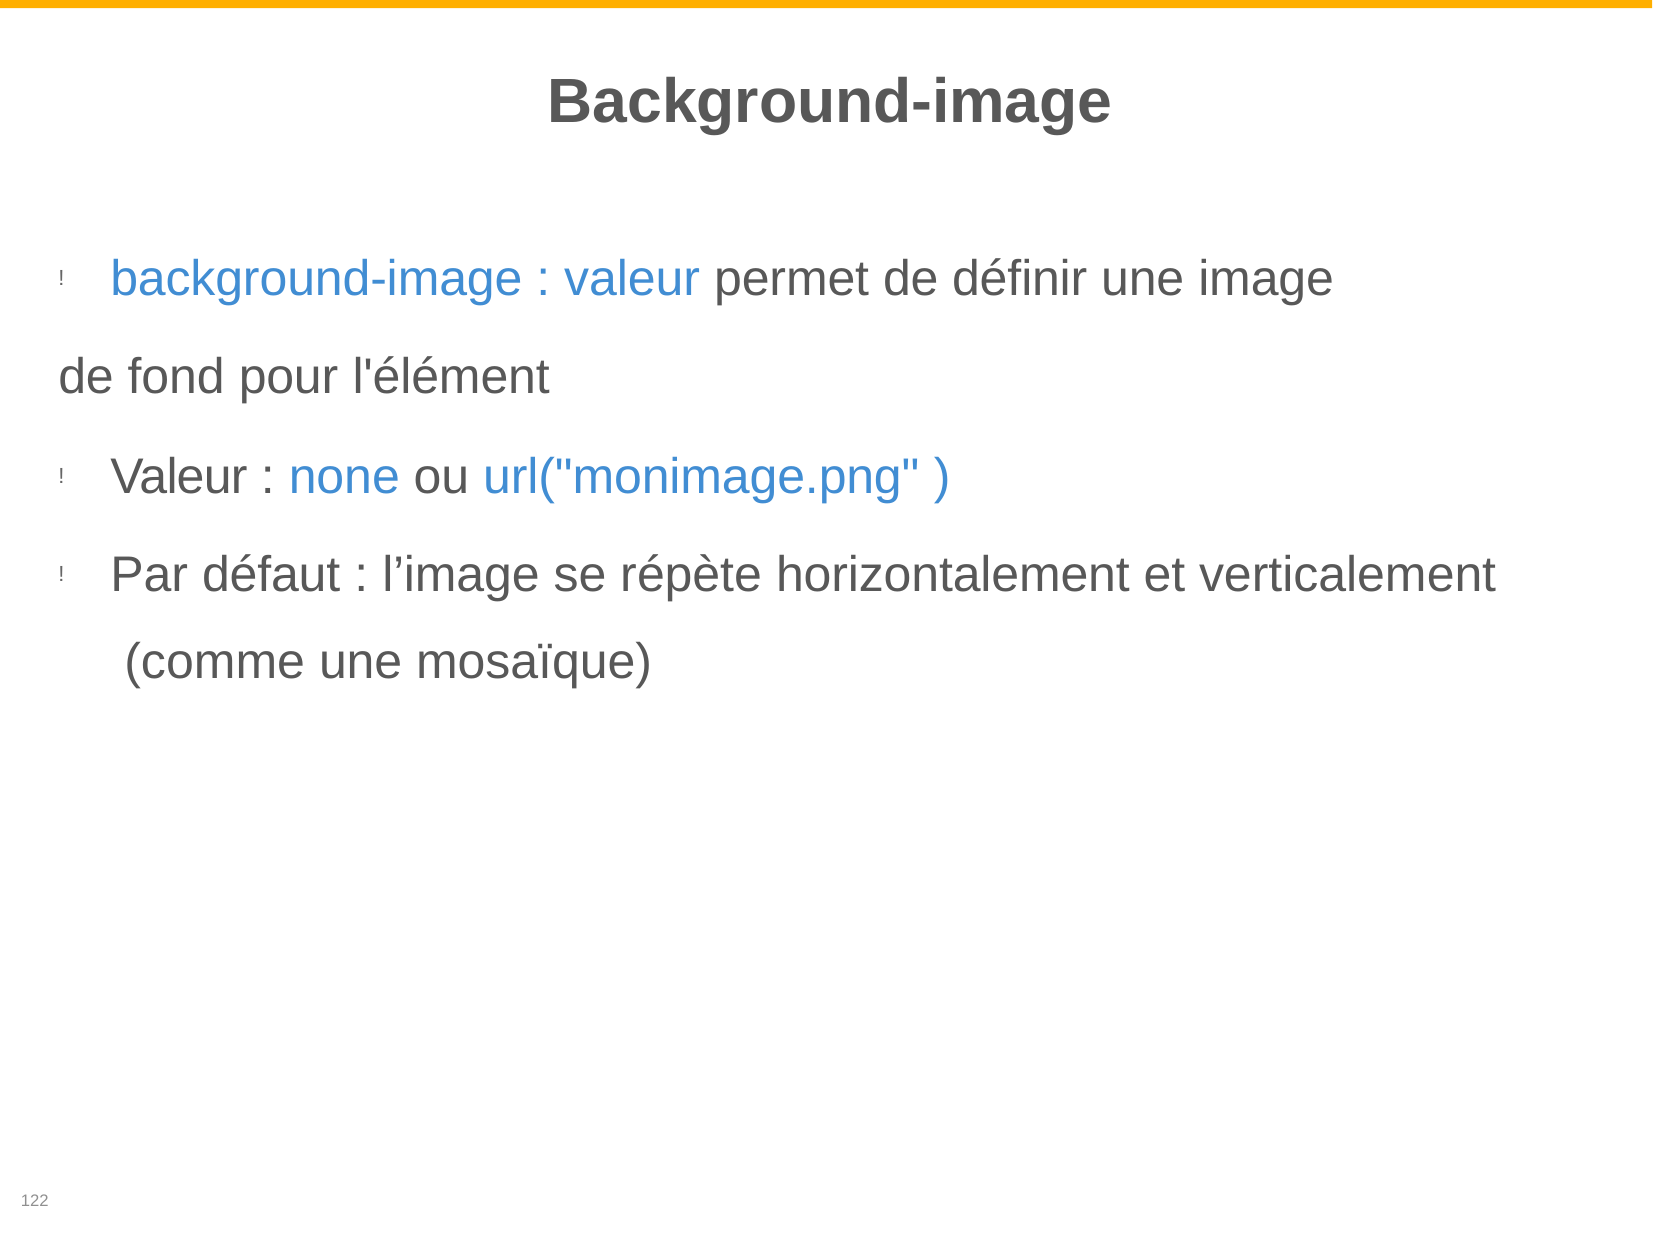

# Background-image
background-image : valeur permet de définir une image
!
de fond pour l'élément
Valeur : none ou url("monimage.png" )
Par défaut : l’image se répète horizontalement et verticalement  (comme une mosaïque)
!
!

122